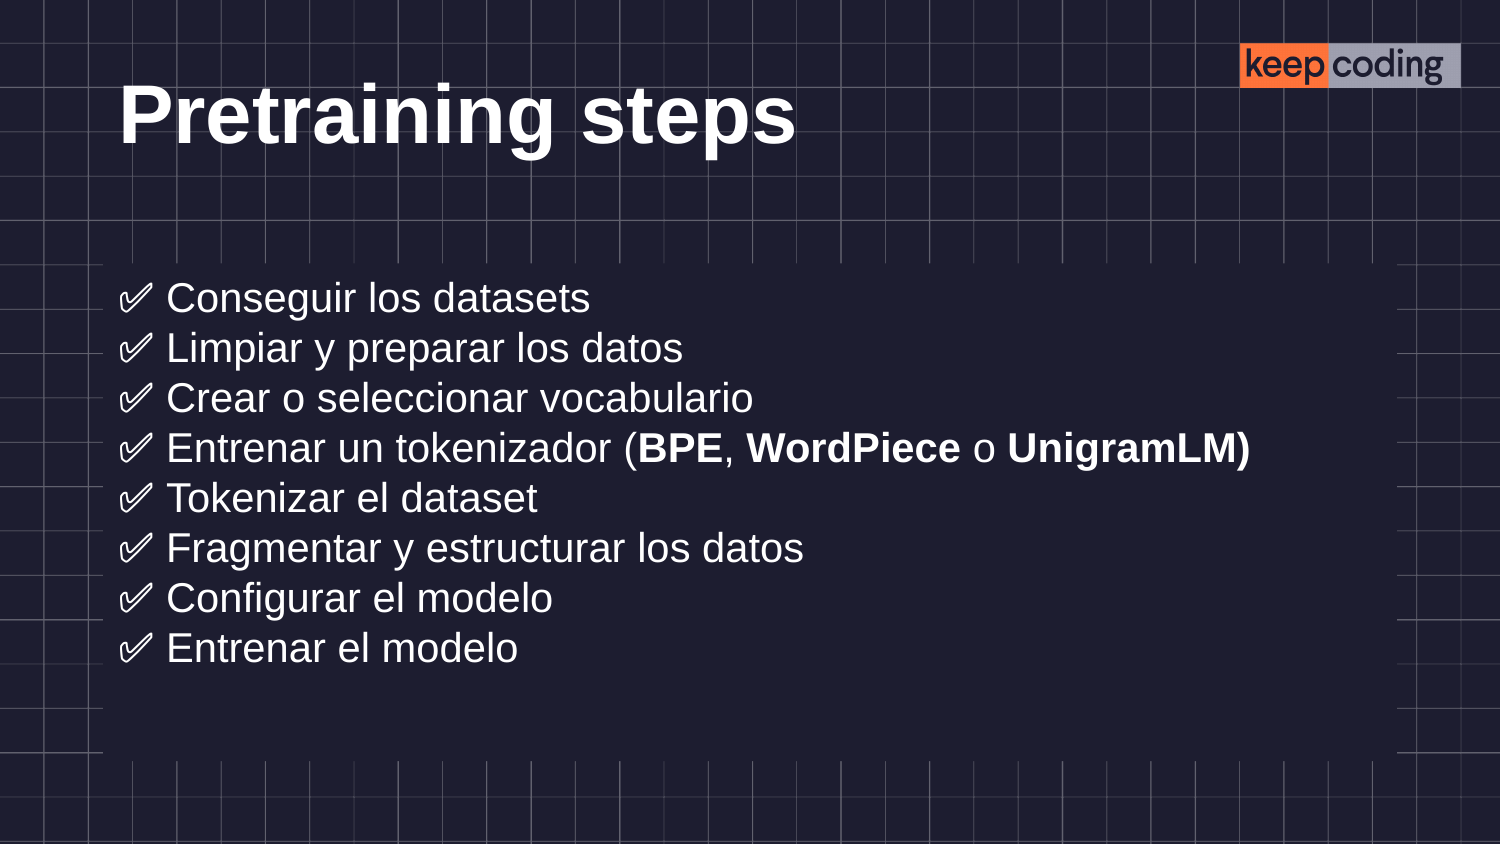

# Pretraining steps
✅ Conseguir los datasets
✅ Limpiar y preparar los datos
✅ Crear o seleccionar vocabulario
✅ Entrenar un tokenizador (BPE, WordPiece o UnigramLM)
✅ Tokenizar el dataset
✅ Fragmentar y estructurar los datos
✅ Configurar el modelo
✅ Entrenar el modelo